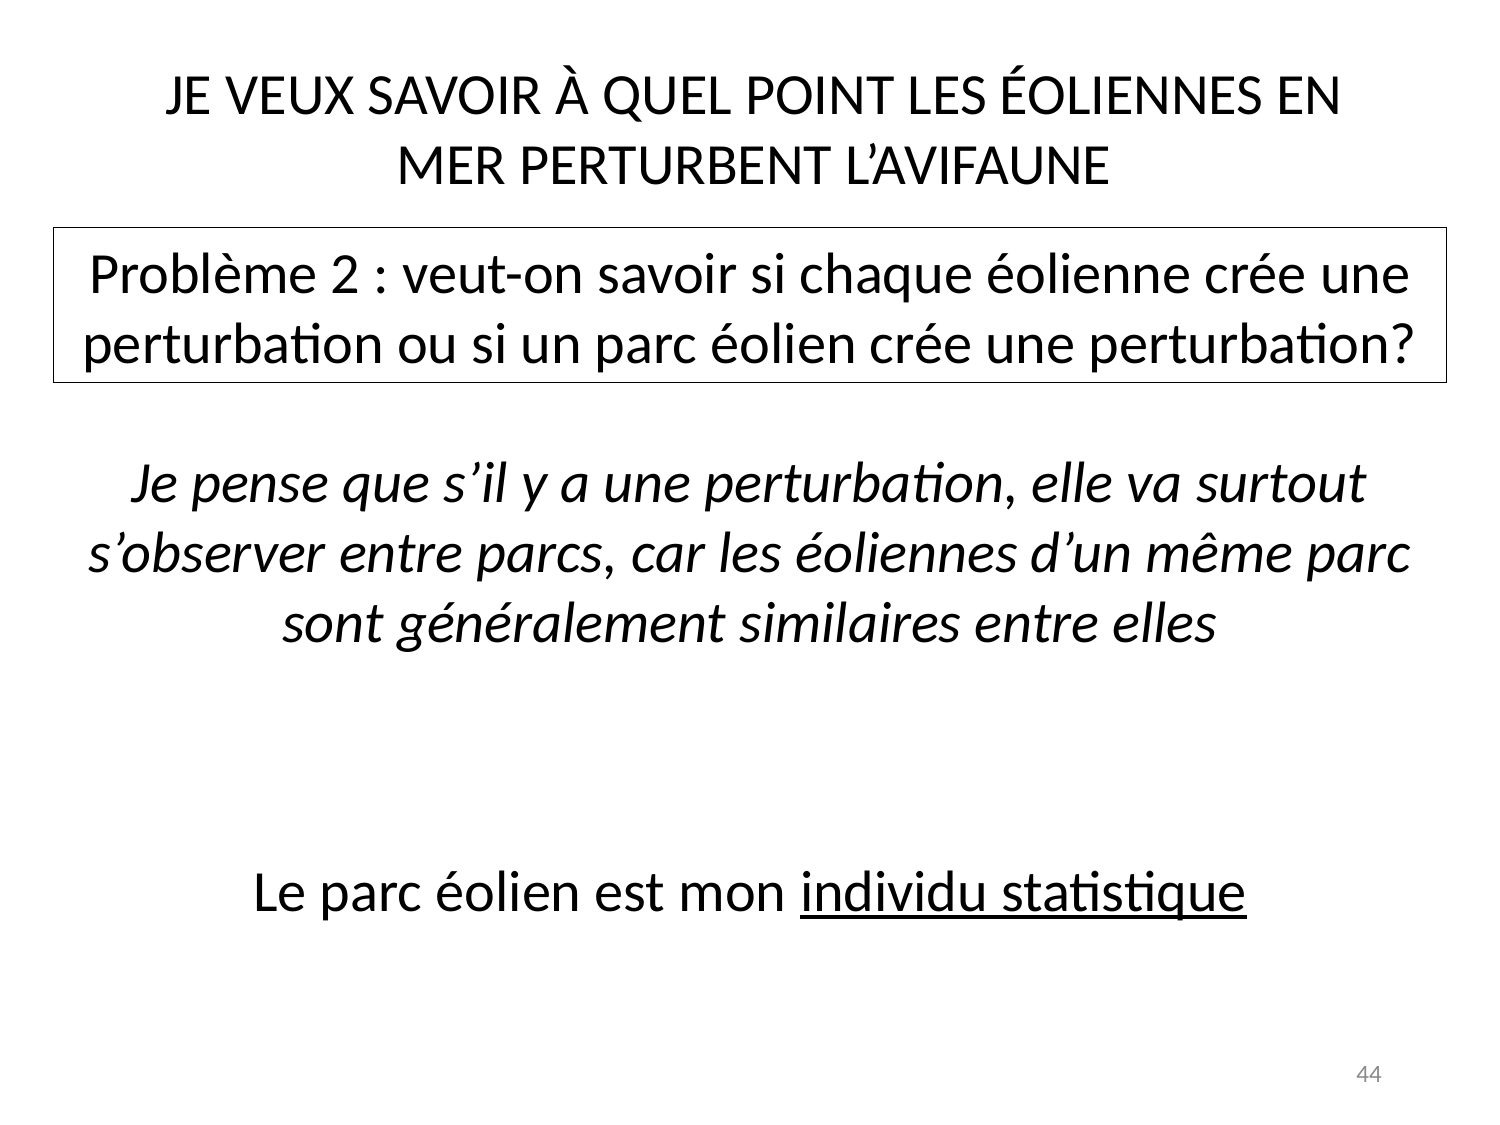

Je veux savoir à quel point les éoliennes en mer perturbent l’avifaune
Problème 2 : veut-on savoir si chaque éolienne crée une perturbation ou si un parc éolien crée une perturbation?
Je pense que s’il y a une perturbation, elle va surtout s’observer entre parcs, car les éoliennes d’un même parc sont généralement similaires entre elles
Le parc éolien est mon individu statistique
44